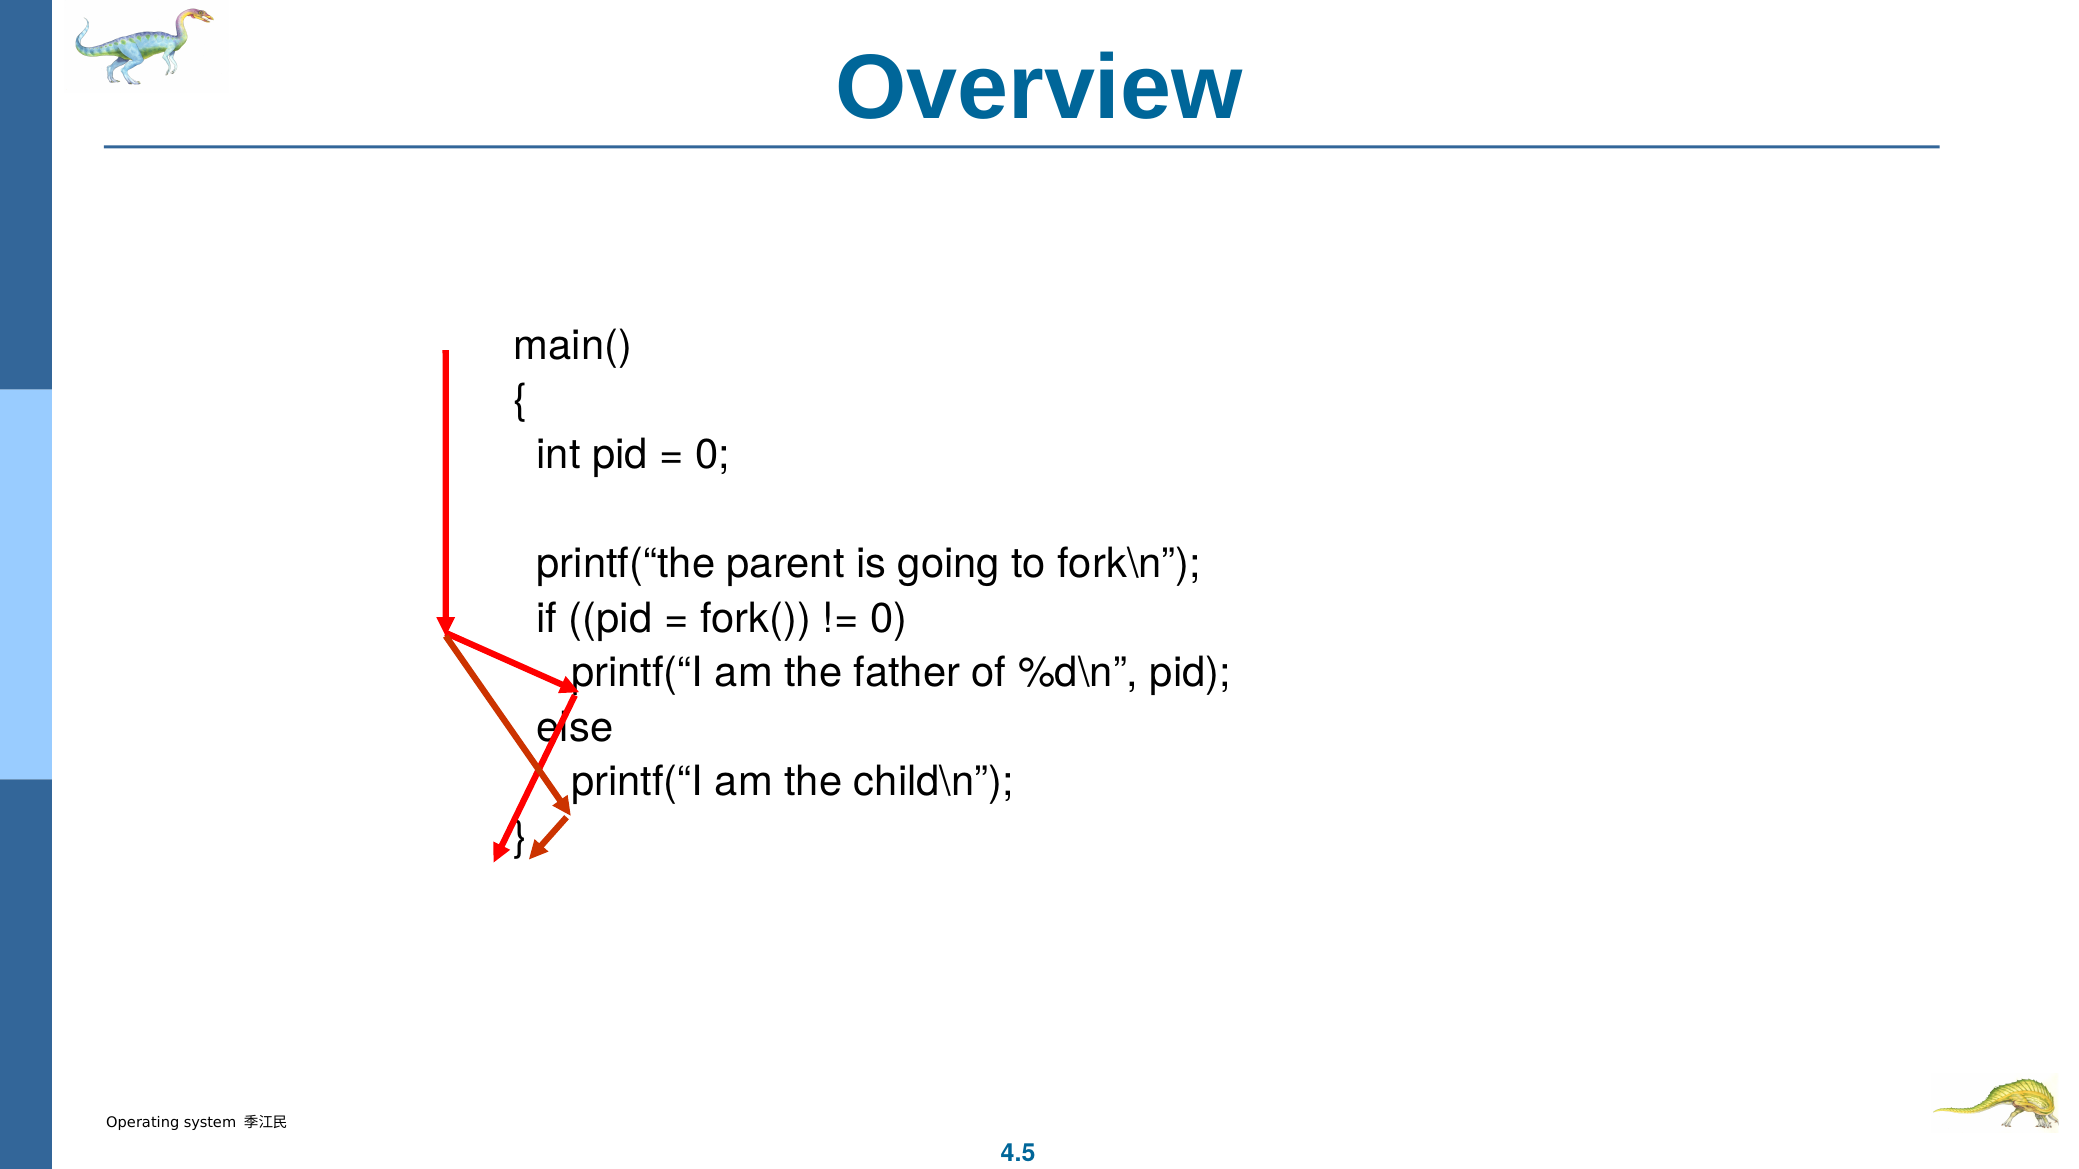

# Overview
main()
{
  int pid = 0;

  printf(“the parent is going to fork\n”);
  if ((pid = fork()) != 0)
     printf(“I am the father of %d\n”, pid);
  else
     printf(“I am the child\n”);
}